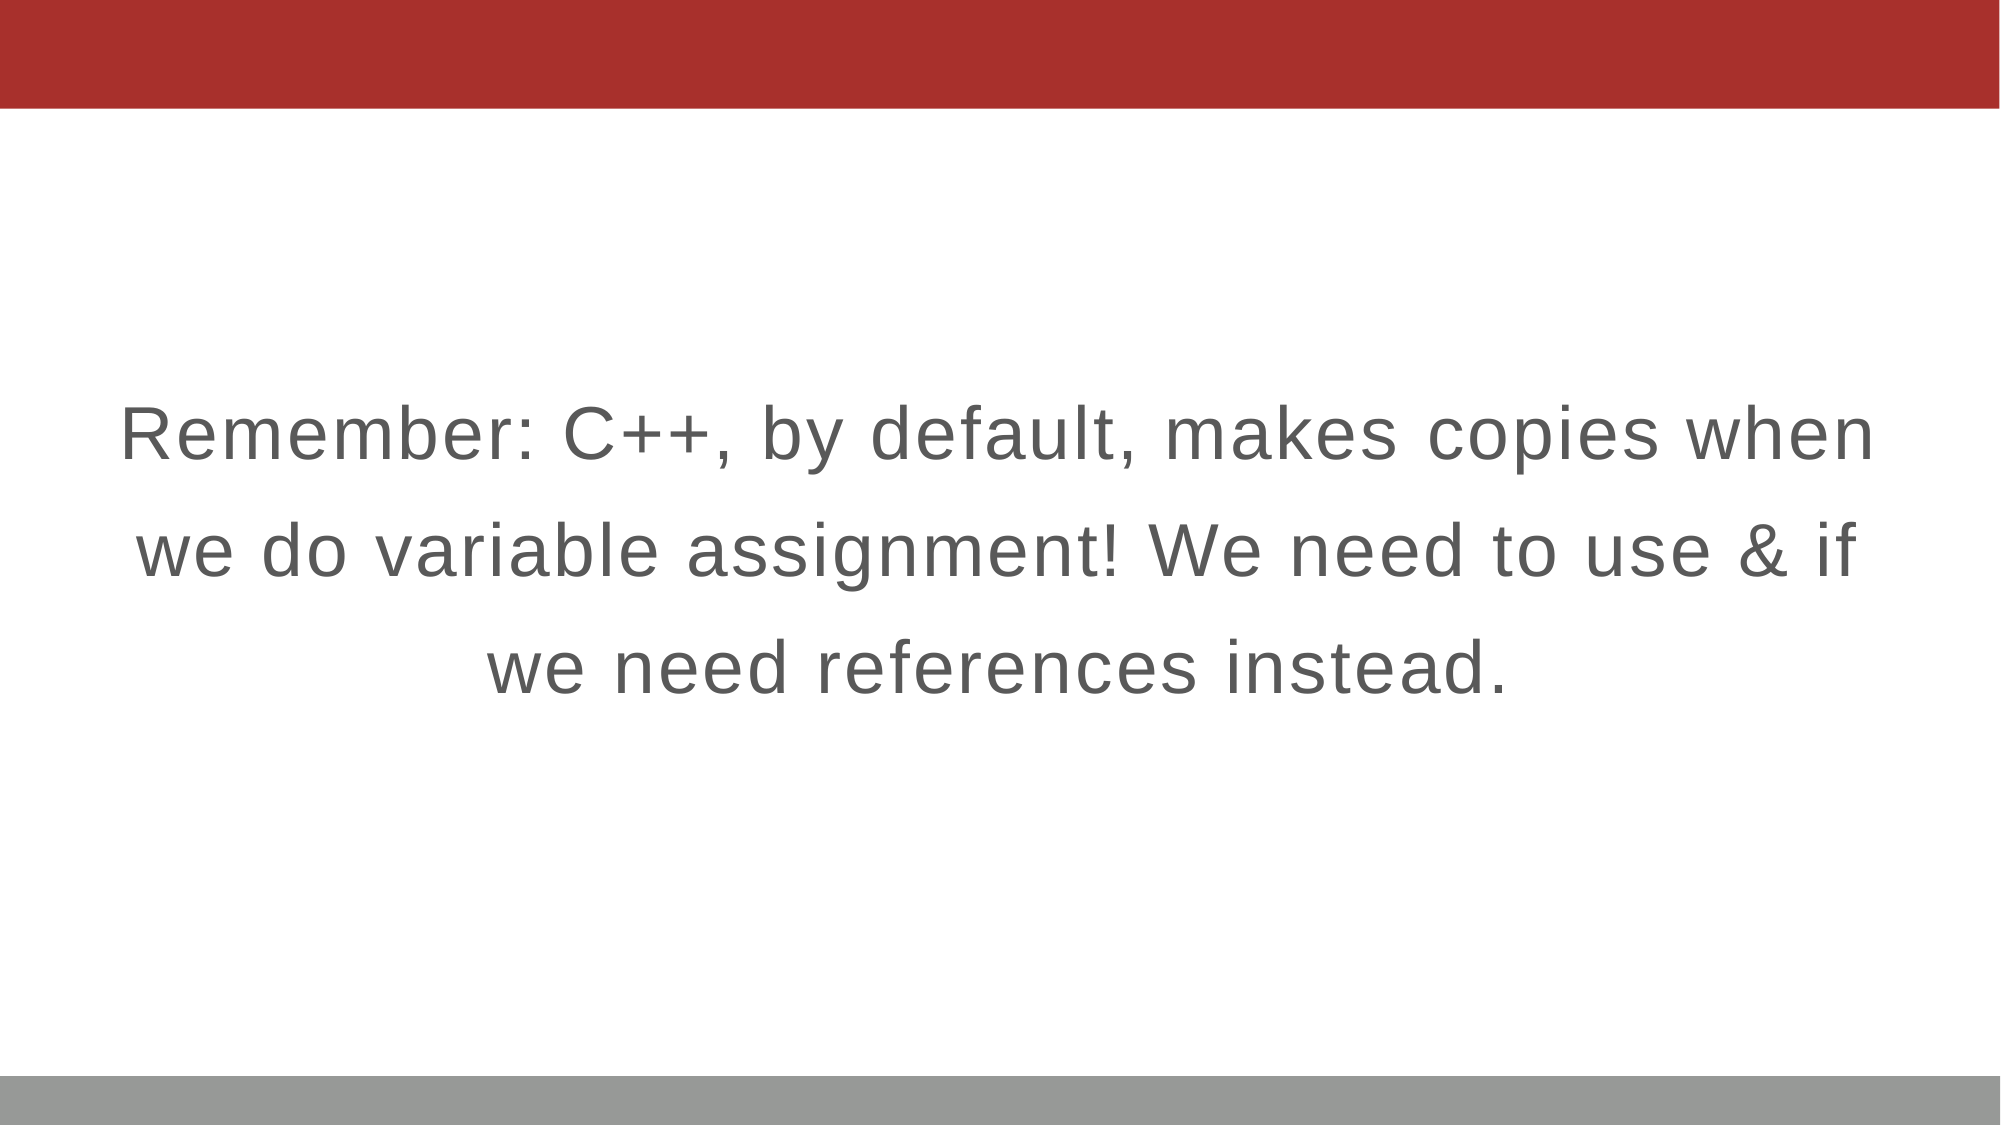

Remember: C++, by default, makes copies when we do variable assignment! We need to use & if we need references instead.
62